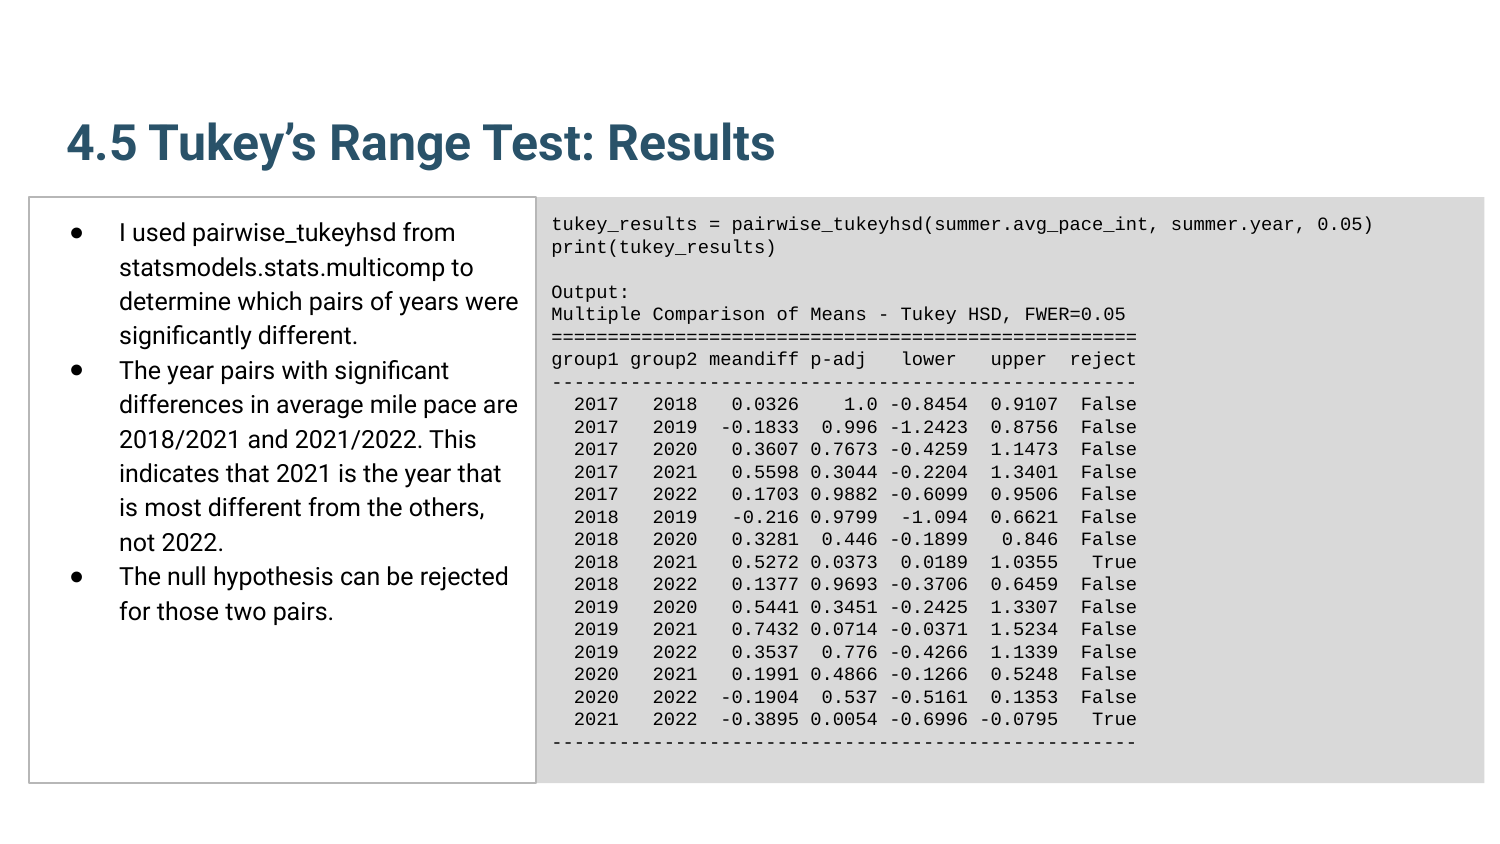

4.5 Tukey’s Range Test: Results
I used pairwise_tukeyhsd from statsmodels.stats.multicomp to determine which pairs of years were significantly different.
The year pairs with significant differences in average mile pace are 2018/2021 and 2021/2022. This indicates that 2021 is the year that is most different from the others, not 2022.
The null hypothesis can be rejected for those two pairs.

tukey_results = pairwise_tukeyhsd(summer.avg_pace_int, summer.year, 0.05)
print(tukey_results)

Output:
Multiple Comparison of Means - Tukey HSD, FWER=0.05
====================================================
group1 group2 meandiff p-adj   lower   upper  reject
----------------------------------------------------
  2017   2018   0.0326    1.0 -0.8454  0.9107  False
  2017   2019  -0.1833  0.996 -1.2423  0.8756  False
  2017   2020   0.3607 0.7673 -0.4259  1.1473  False
  2017   2021   0.5598 0.3044 -0.2204  1.3401  False
  2017   2022   0.1703 0.9882 -0.6099  0.9506  False
  2018   2019   -0.216 0.9799  -1.094  0.6621  False
  2018   2020   0.3281  0.446 -0.1899   0.846  False
  2018   2021   0.5272 0.0373  0.0189  1.0355   True
  2018   2022   0.1377 0.9693 -0.3706  0.6459  False
  2019   2020   0.5441 0.3451 -0.2425  1.3307  False
  2019   2021   0.7432 0.0714 -0.0371  1.5234  False
  2019   2022   0.3537  0.776 -0.4266  1.1339  False
  2020   2021   0.1991 0.4866 -0.1266  0.5248  False
  2020   2022  -0.1904  0.537 -0.5161  0.1353  False
  2021   2022  -0.3895 0.0054 -0.6996 -0.0795   True
----------------------------------------------------